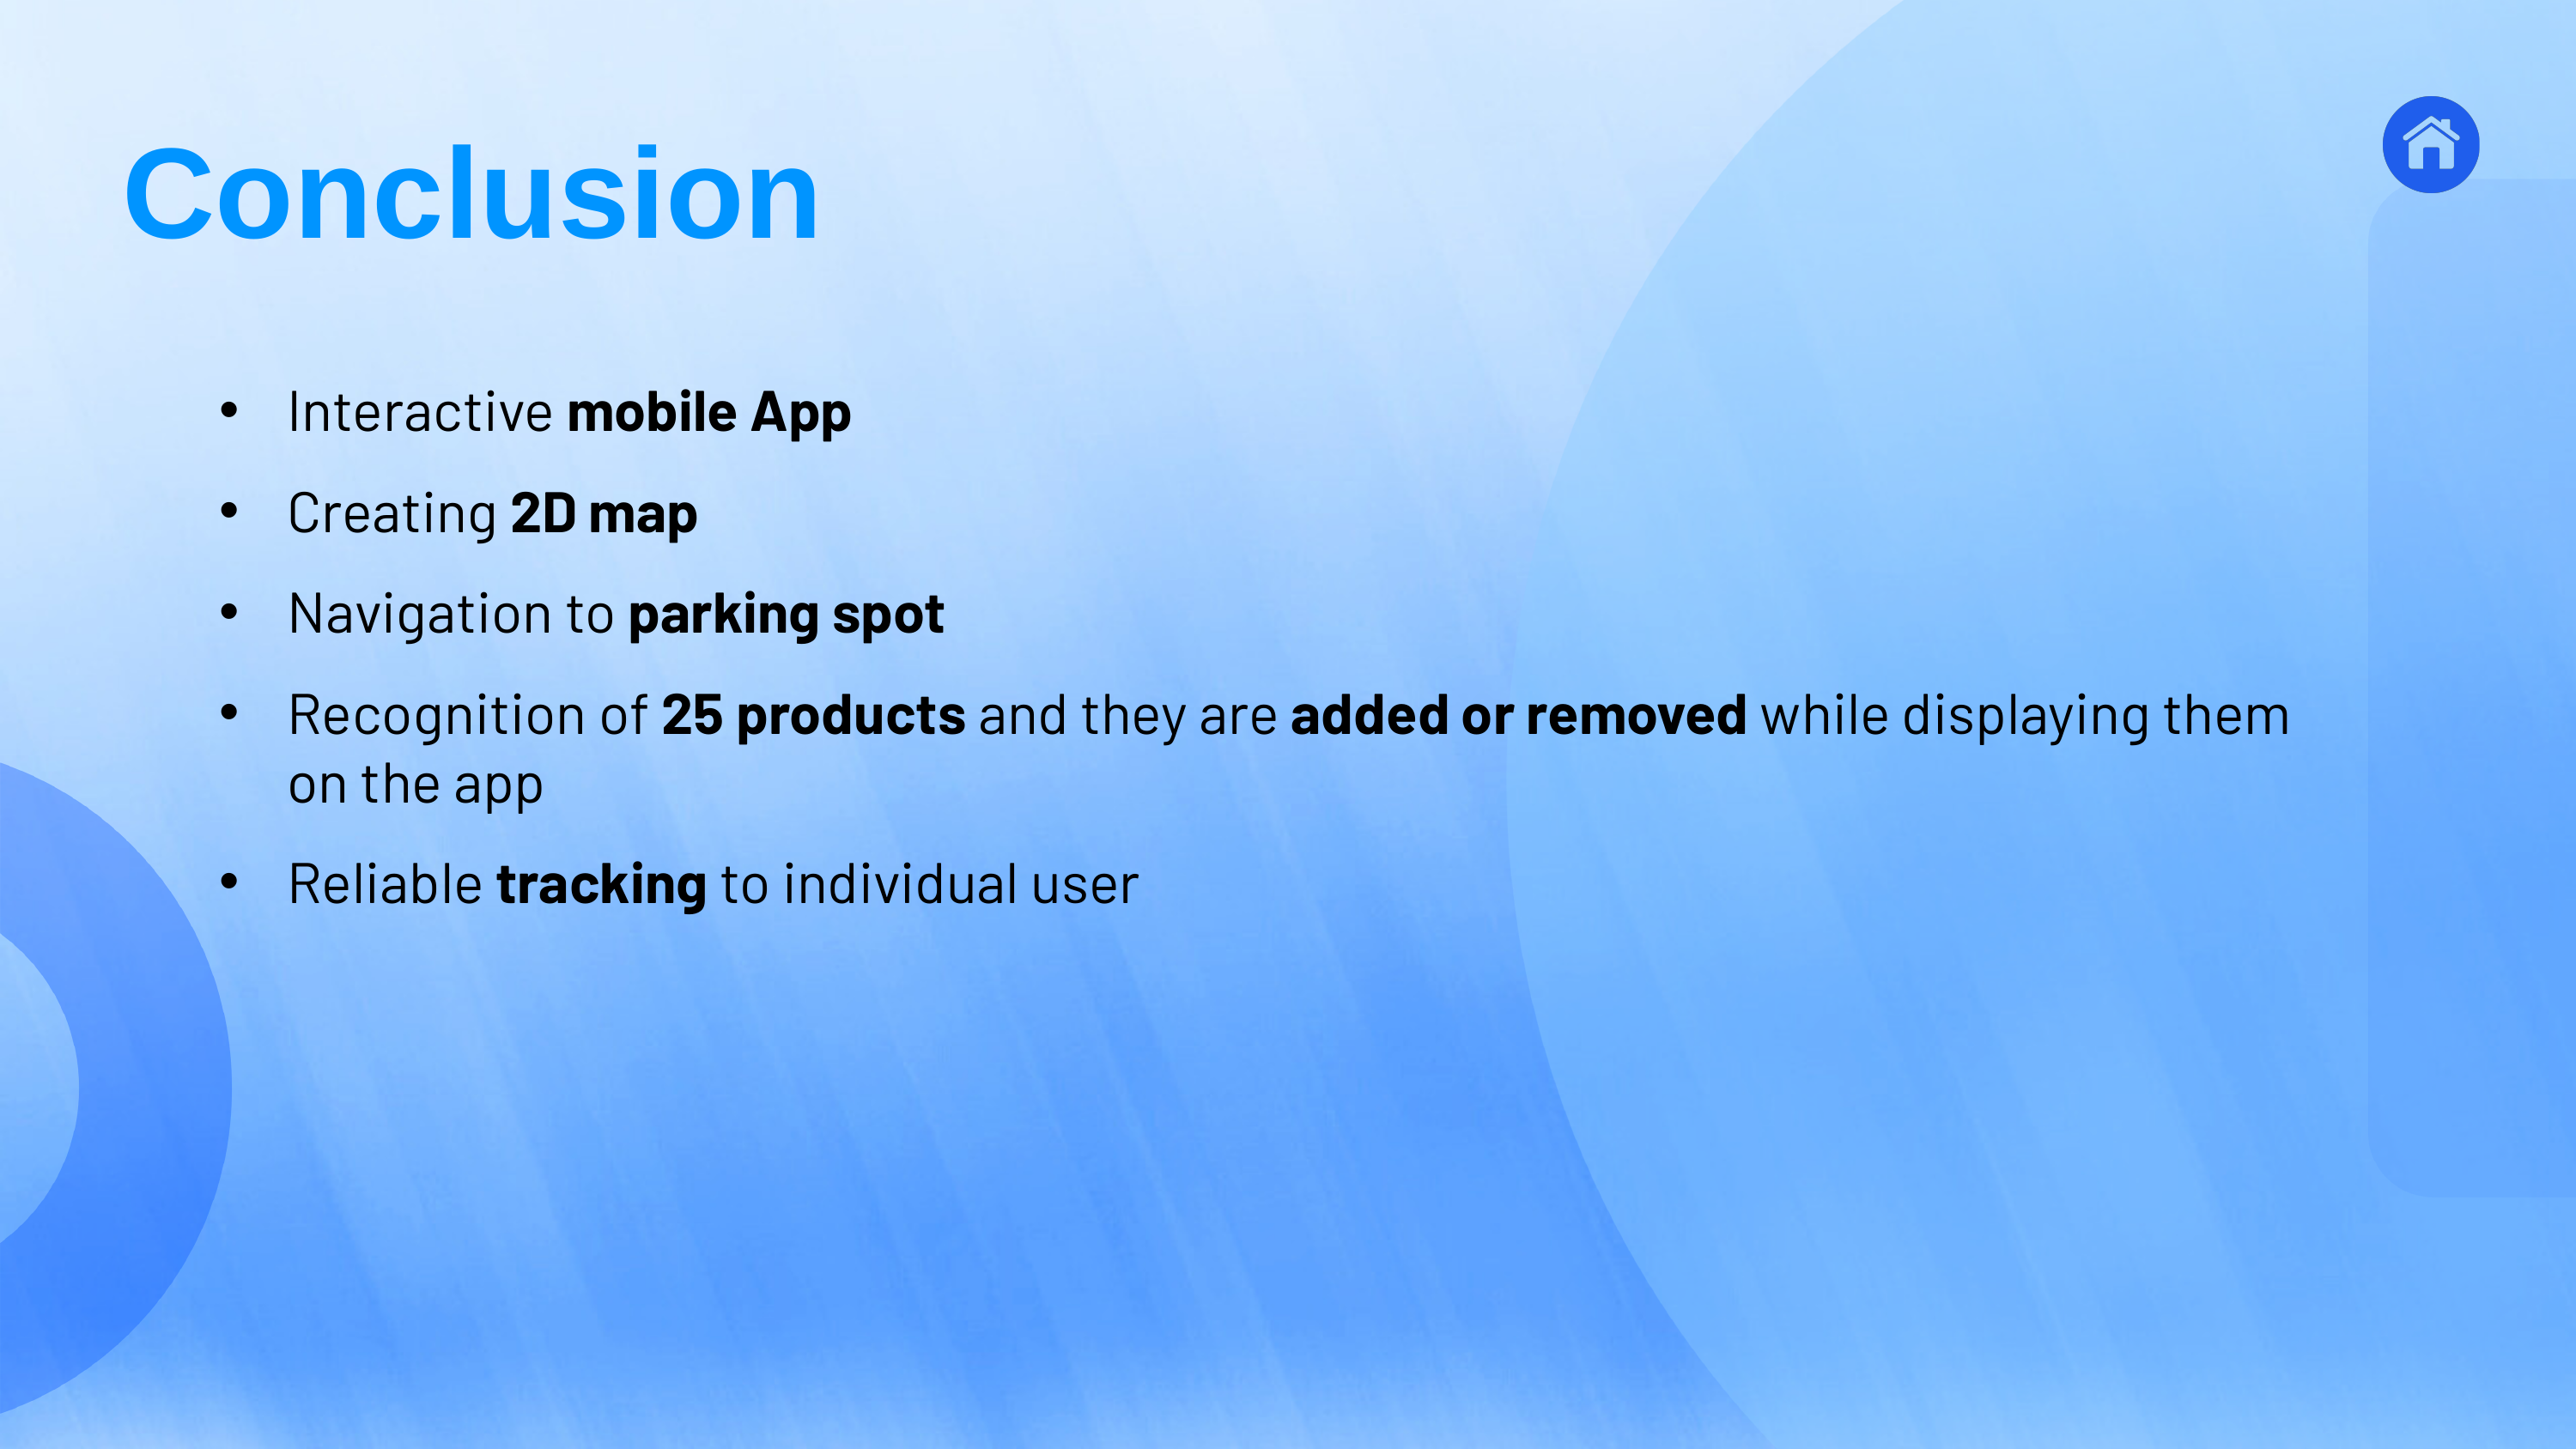

Conclusion
Interactive mobile App
Creating 2D map
Navigation to parking spot
Recognition of 25 products and they are added or removed while displaying them on the app
Reliable tracking to individual user
3
Ros &
Kinematics
4
Mapping &
Navigation
5
Person
Tracking
6
Product
Recognition
7
Wireless
Comm
1
Introduction
2
Application
CONTENT